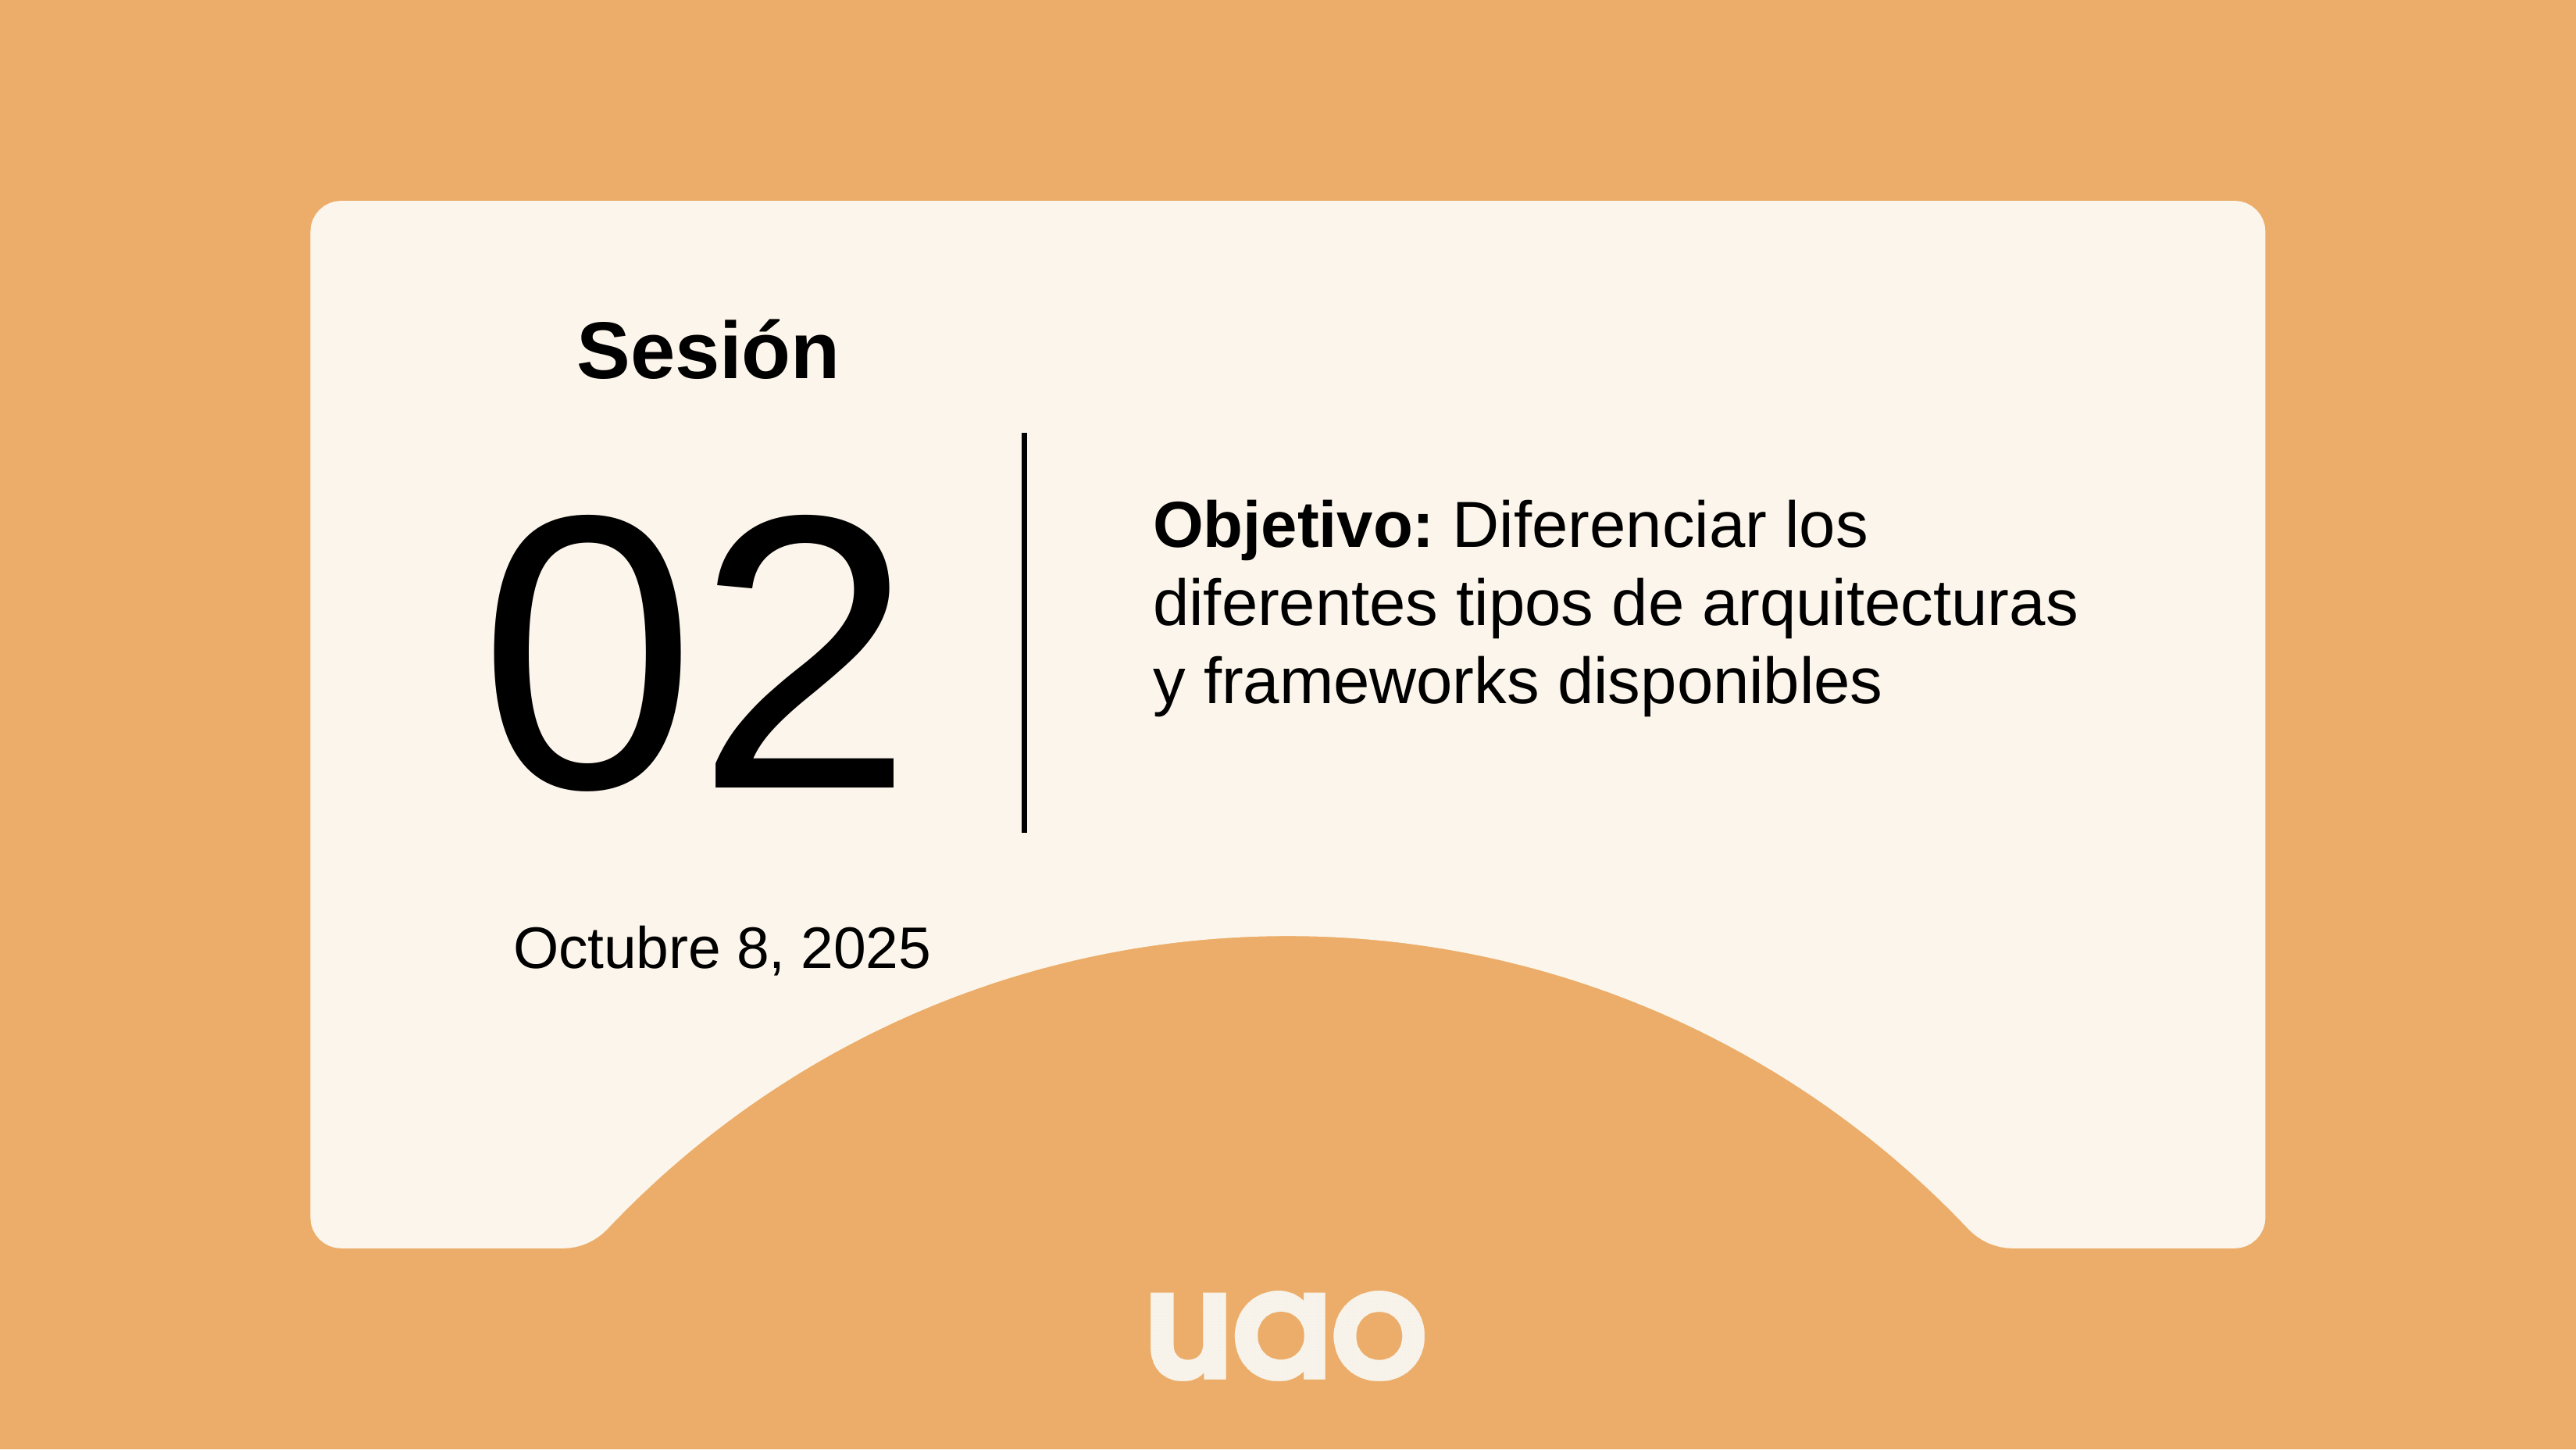

Sesión
02

Objetivo: Diferenciar los diferentes tipos de arquitecturas y frameworks disponibles
Octubre 8, 2025